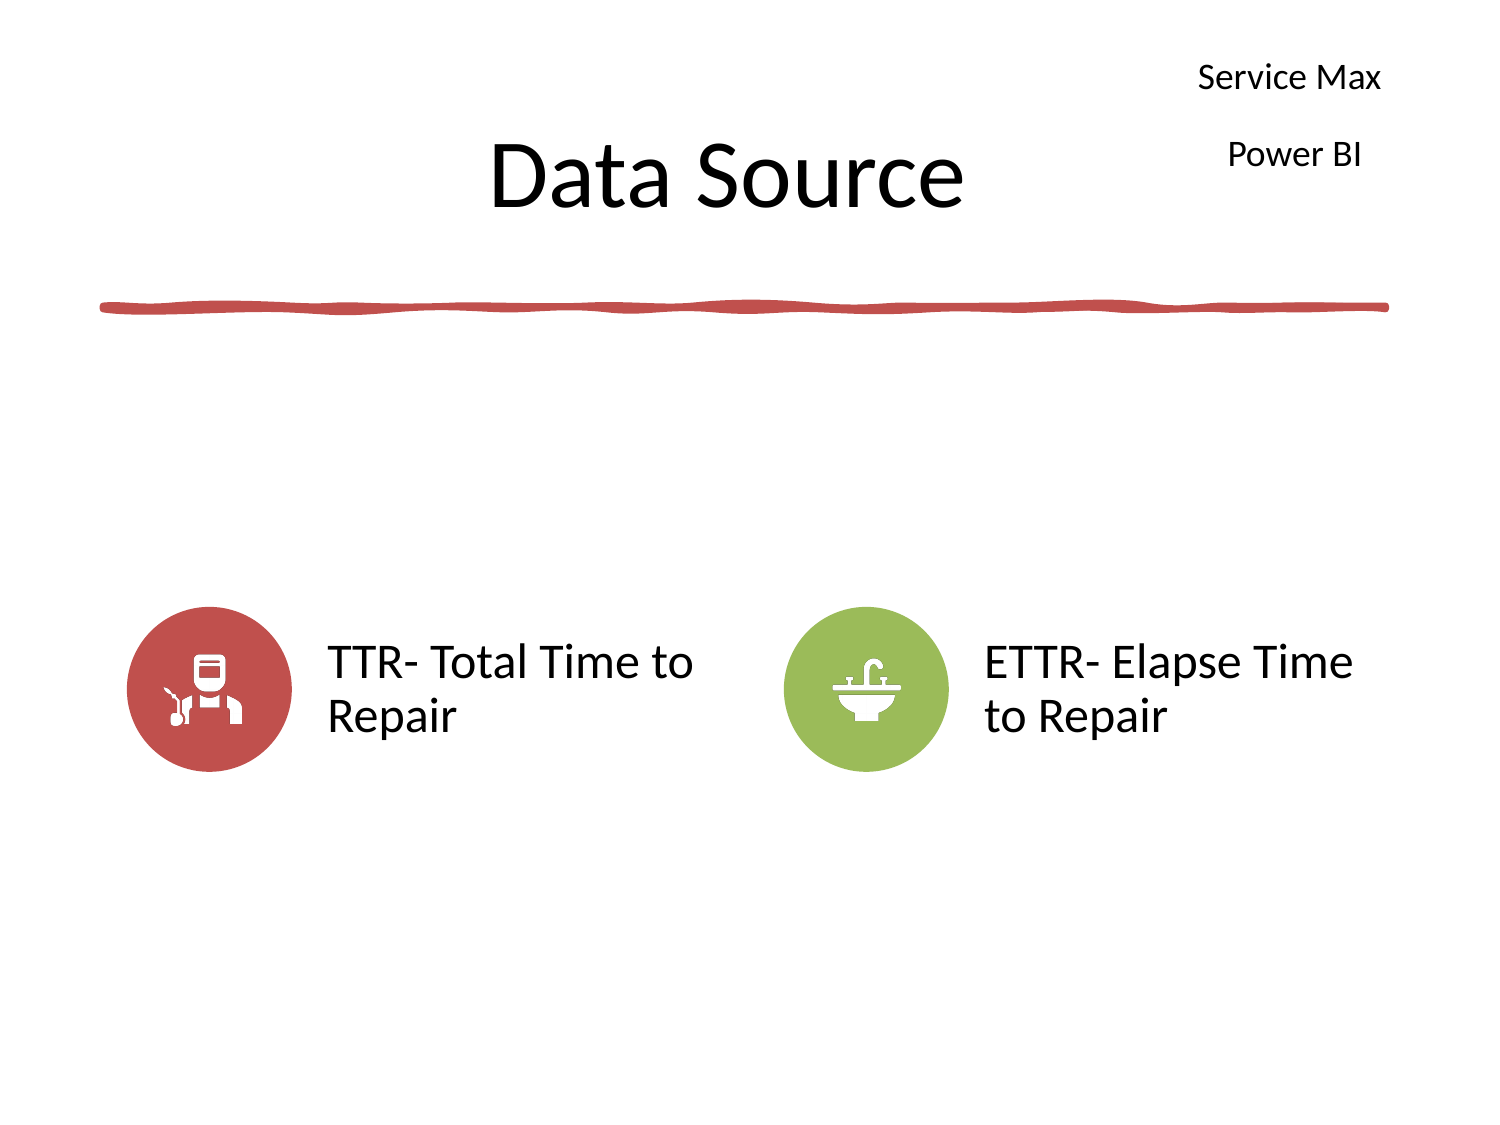

Service Max
# Data Source
Power BI

TTR- Total Time to Repair
ETTR- Elapse Time to Repair
12